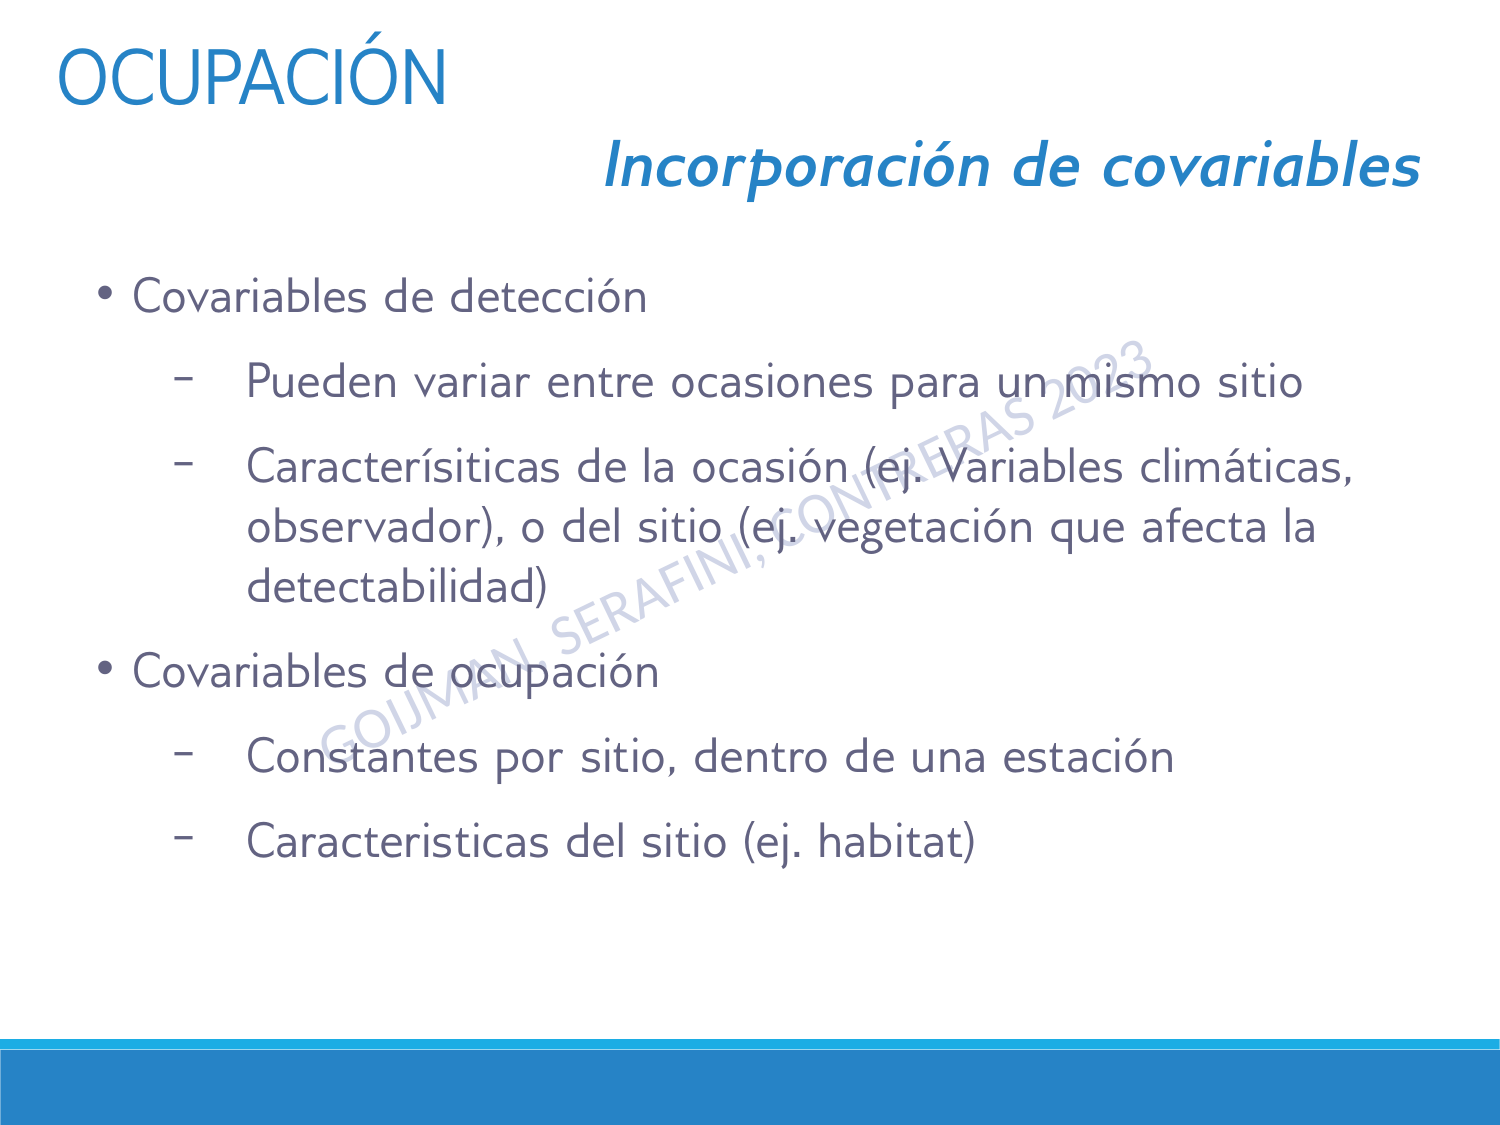

OCUPACIÓN
Incorporación de covariables
Covariables de detección
Pueden variar entre ocasiones para un mismo sitio
Caracterísiticas de la ocasión (ej. Variables climáticas, observador), o del sitio (ej. vegetación que afecta la detectabilidad)
Covariables de ocupación
Constantes por sitio, dentro de una estación
Caracteristicas del sitio (ej. habitat)